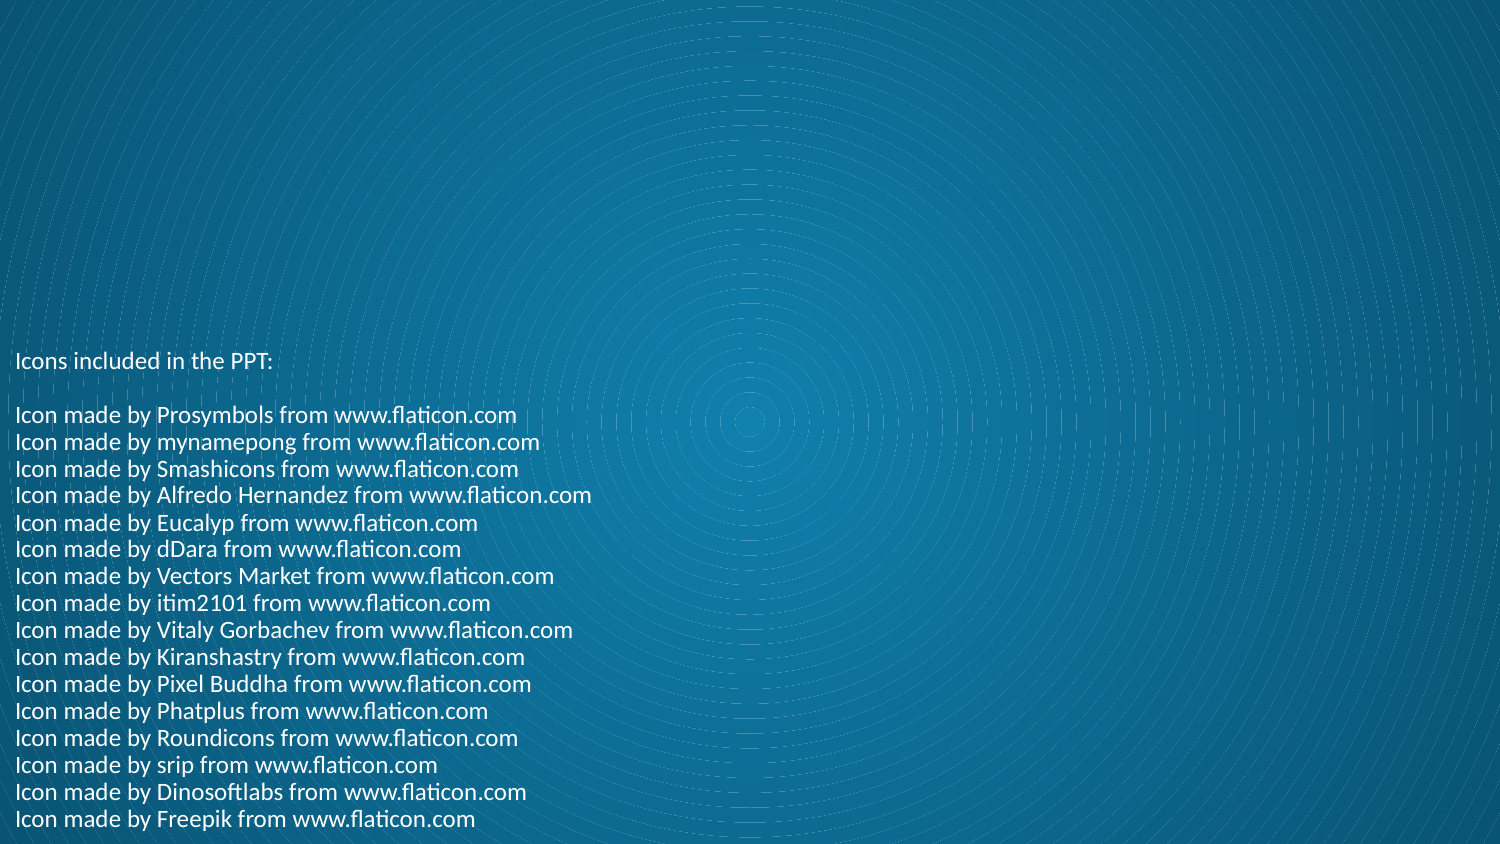

# Icons included in the PPT: Icon made by Prosymbols from www.flaticon.com Icon made by mynamepong from www.flaticon.com Icon made by Smashicons from www.flaticon.com Icon made by Alfredo Hernandez from www.flaticon.com Icon made by Eucalyp from www.flaticon.com Icon made by dDara from www.flaticon.com Icon made by Vectors Market from www.flaticon.com Icon made by itim2101 from www.flaticon.com Icon made by Vitaly Gorbachev from www.flaticon.com Icon made by Kiranshastry from www.flaticon.com Icon made by Pixel Buddha from www.flaticon.com Icon made by Phatplus from www.flaticon.com Icon made by Roundicons from www.flaticon.com Icon made by srip from www.flaticon.com Icon made by Dinosoftlabs from www.flaticon.com Icon made by Freepik from www.flaticon.com